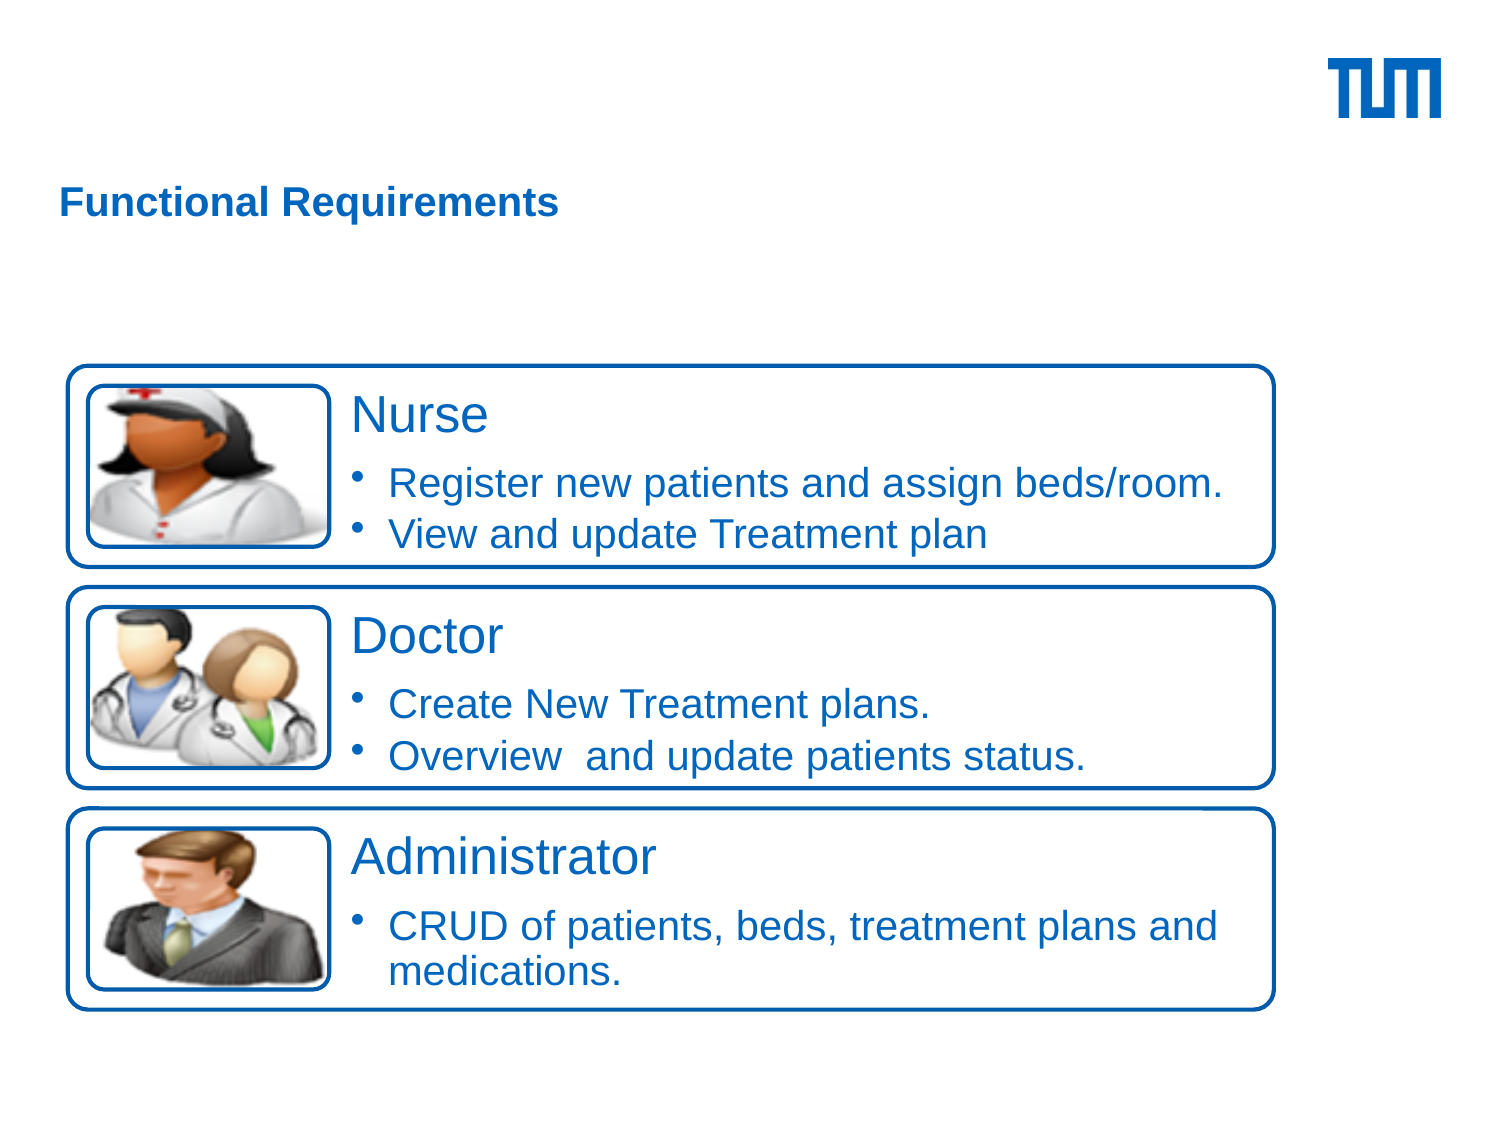

# Functional Requirements
Nurse
Register new patients and assign beds/room.
View and update Treatment plan
Doctor
Create New Treatment plans.
Overview  and update patients status.
Administrator
CRUD of patients, beds, treatment plans and medications.